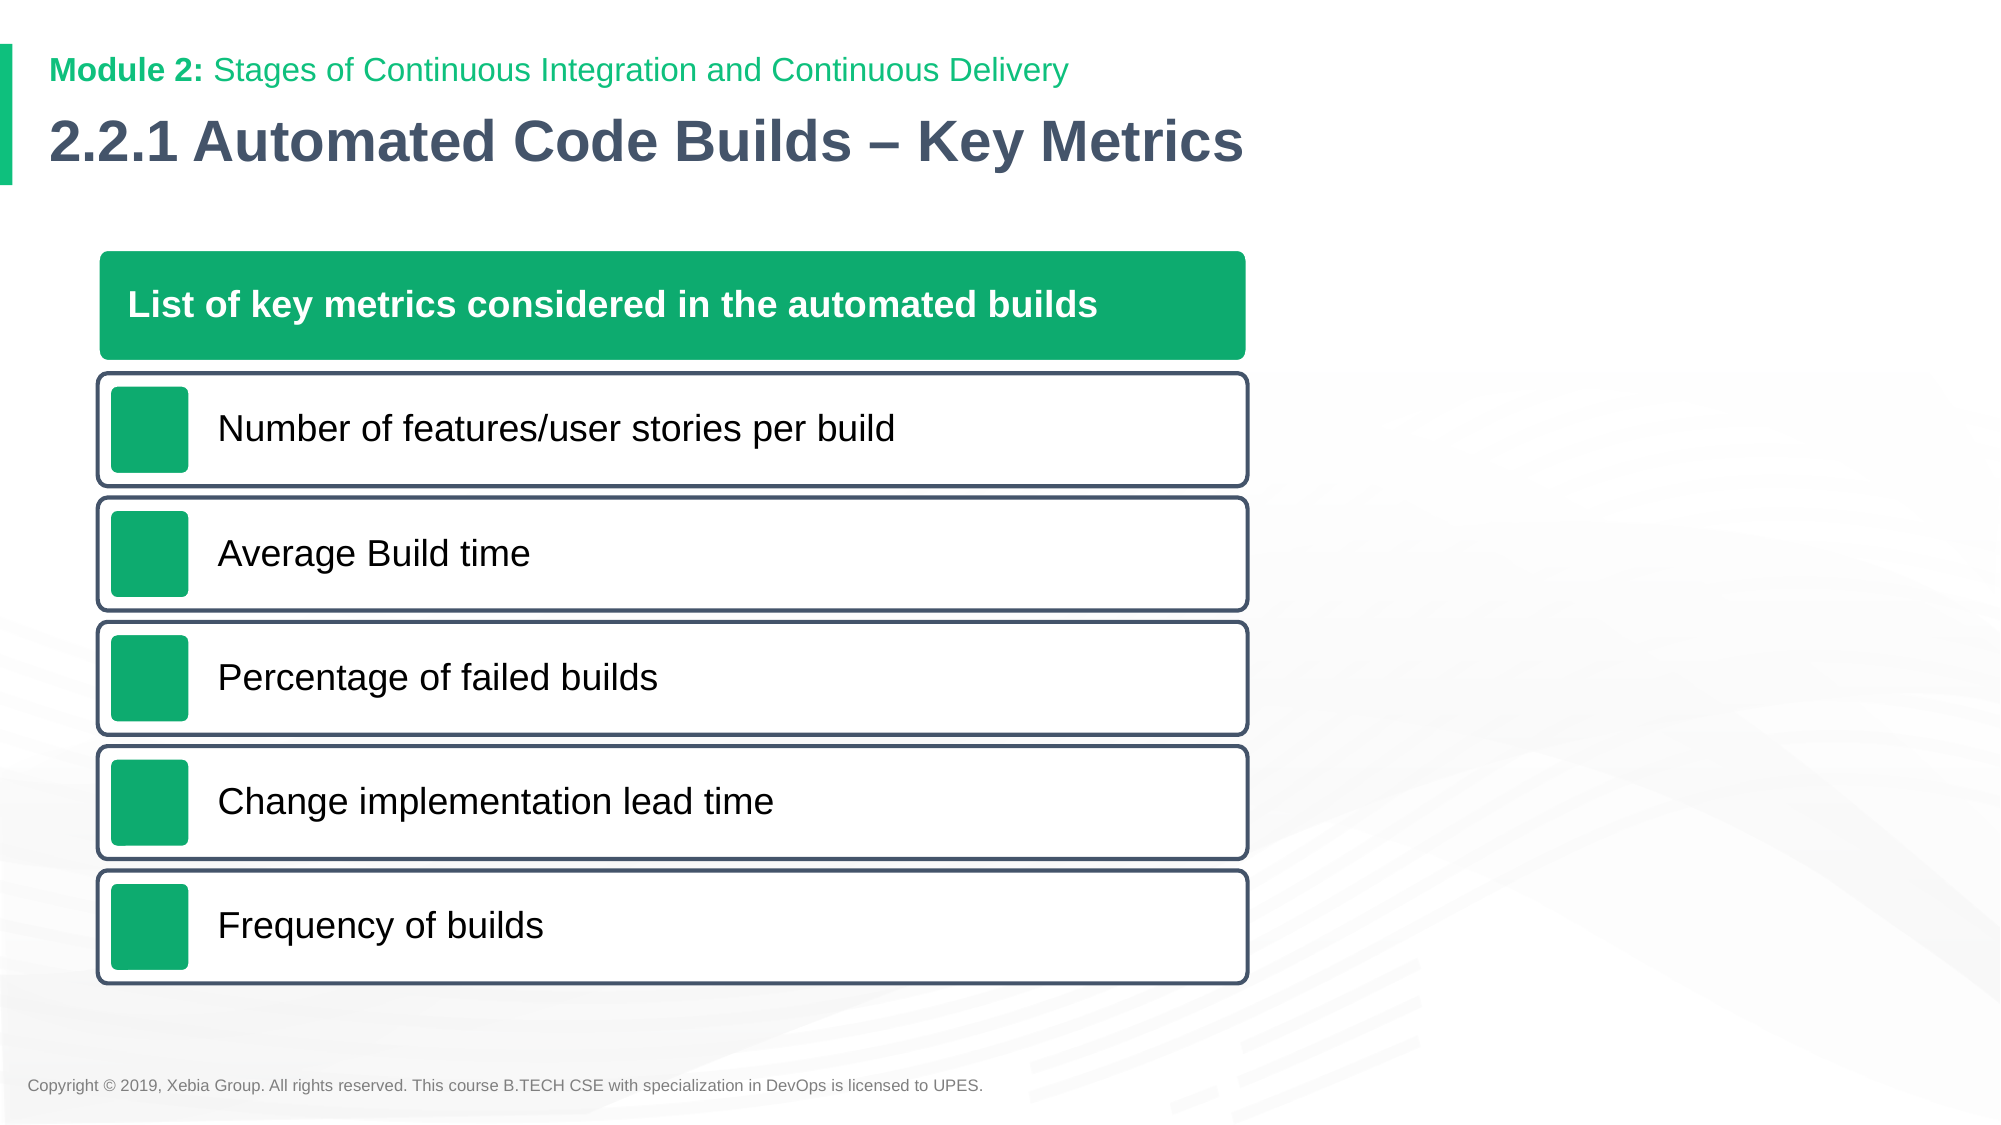

# 2.2.1 Automated Code Builds – Key Metrics

List of key metrics considered in the automated builds
Number of features/user stories per build

Average Build time

Percentage of failed builds

Change implementation lead time

Frequency of builds